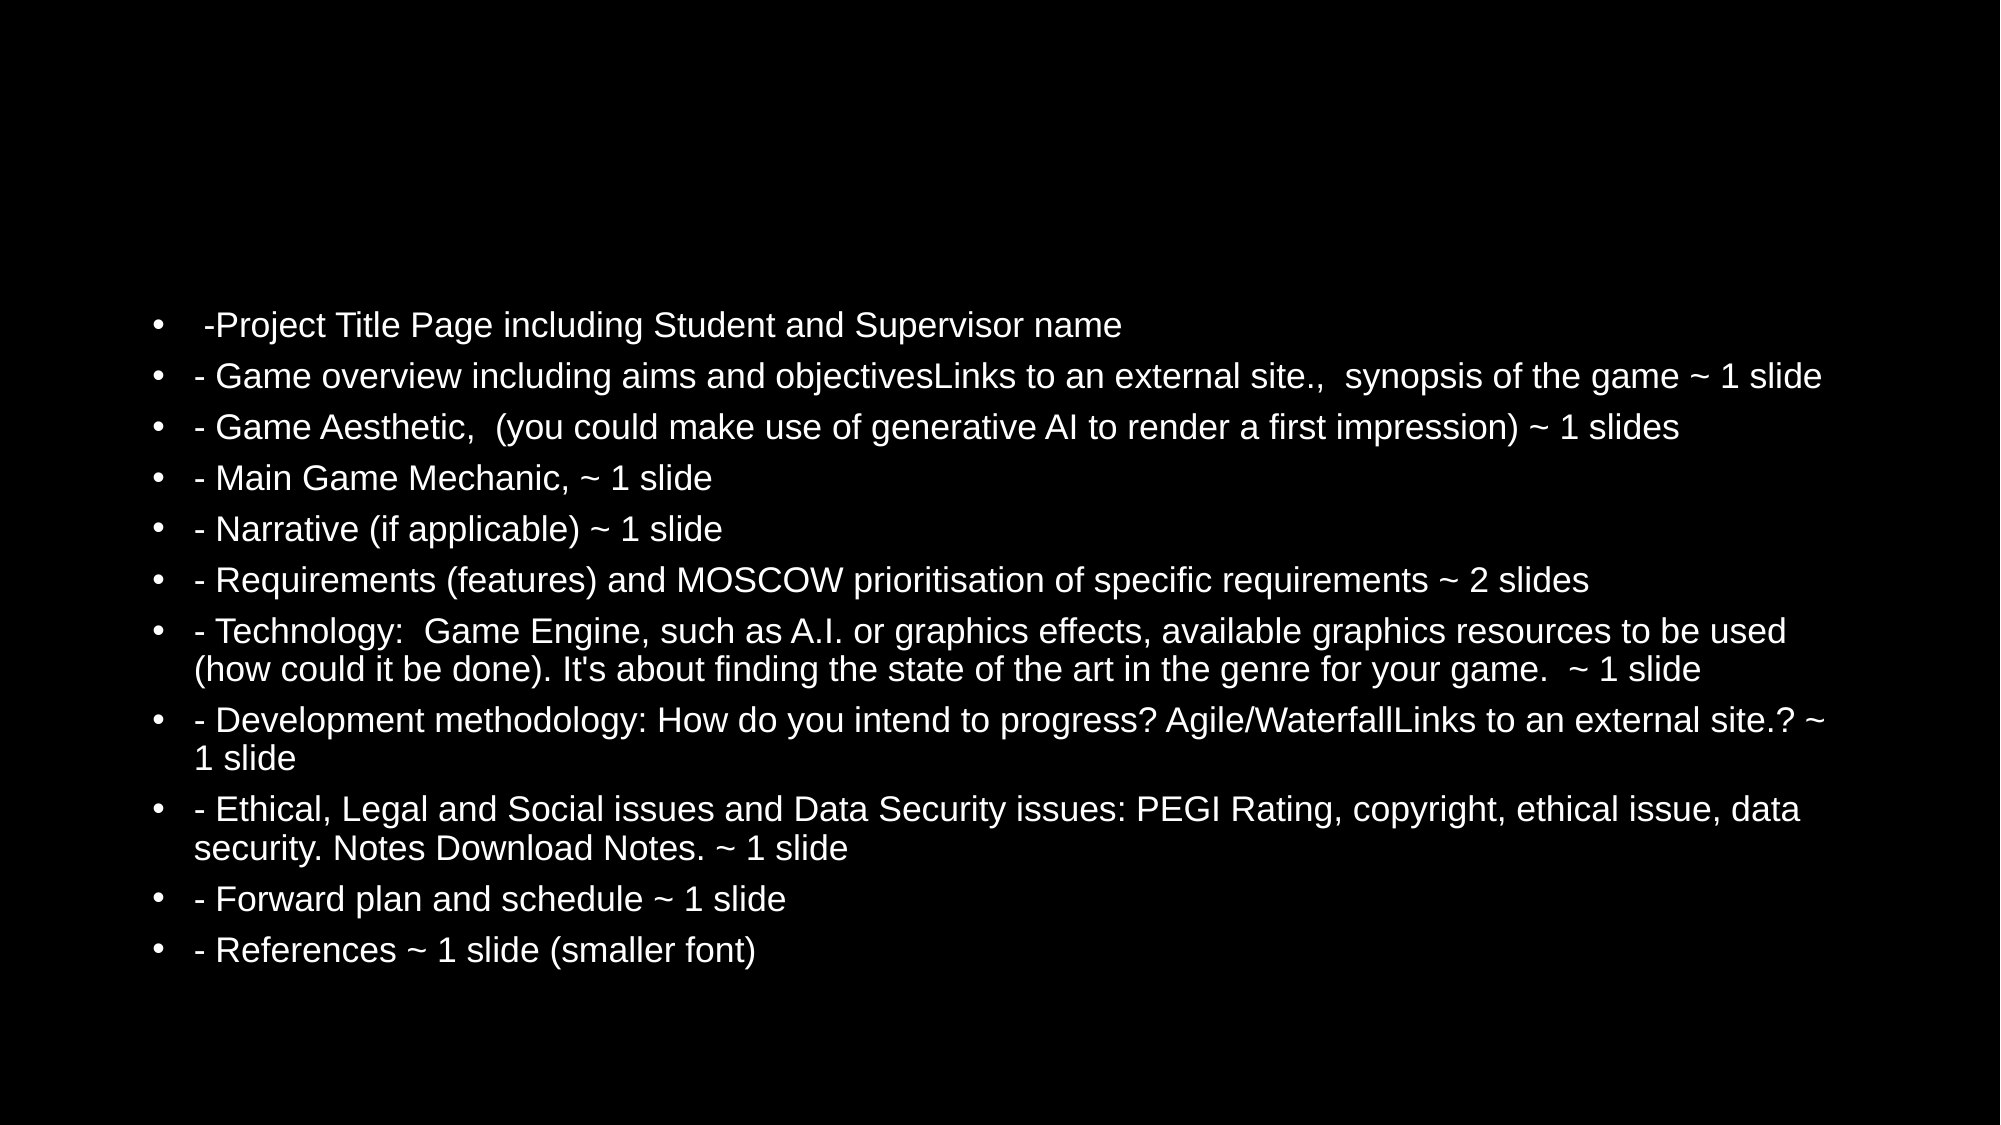

#
 -Project Title Page including Student and Supervisor name
- Game overview including aims and objectivesLinks to an external site.,  synopsis of the game ~ 1 slide
- Game Aesthetic,  (you could make use of generative AI to render a first impression) ~ 1 slides
- Main Game Mechanic, ~ 1 slide
- Narrative (if applicable) ~ 1 slide
- Requirements (features) and MOSCOW prioritisation of specific requirements ~ 2 slides
- Technology:  Game Engine, such as A.I. or graphics effects, available graphics resources to be used (how could it be done). It's about finding the state of the art in the genre for your game.  ~ 1 slide
- Development methodology: How do you intend to progress? Agile/WaterfallLinks to an external site.? ~ 1 slide
- Ethical, Legal and Social issues and Data Security issues: PEGI Rating, copyright, ethical issue, data security. Notes Download Notes. ~ 1 slide
- Forward plan and schedule ~ 1 slide
- References ~ 1 slide (smaller font)